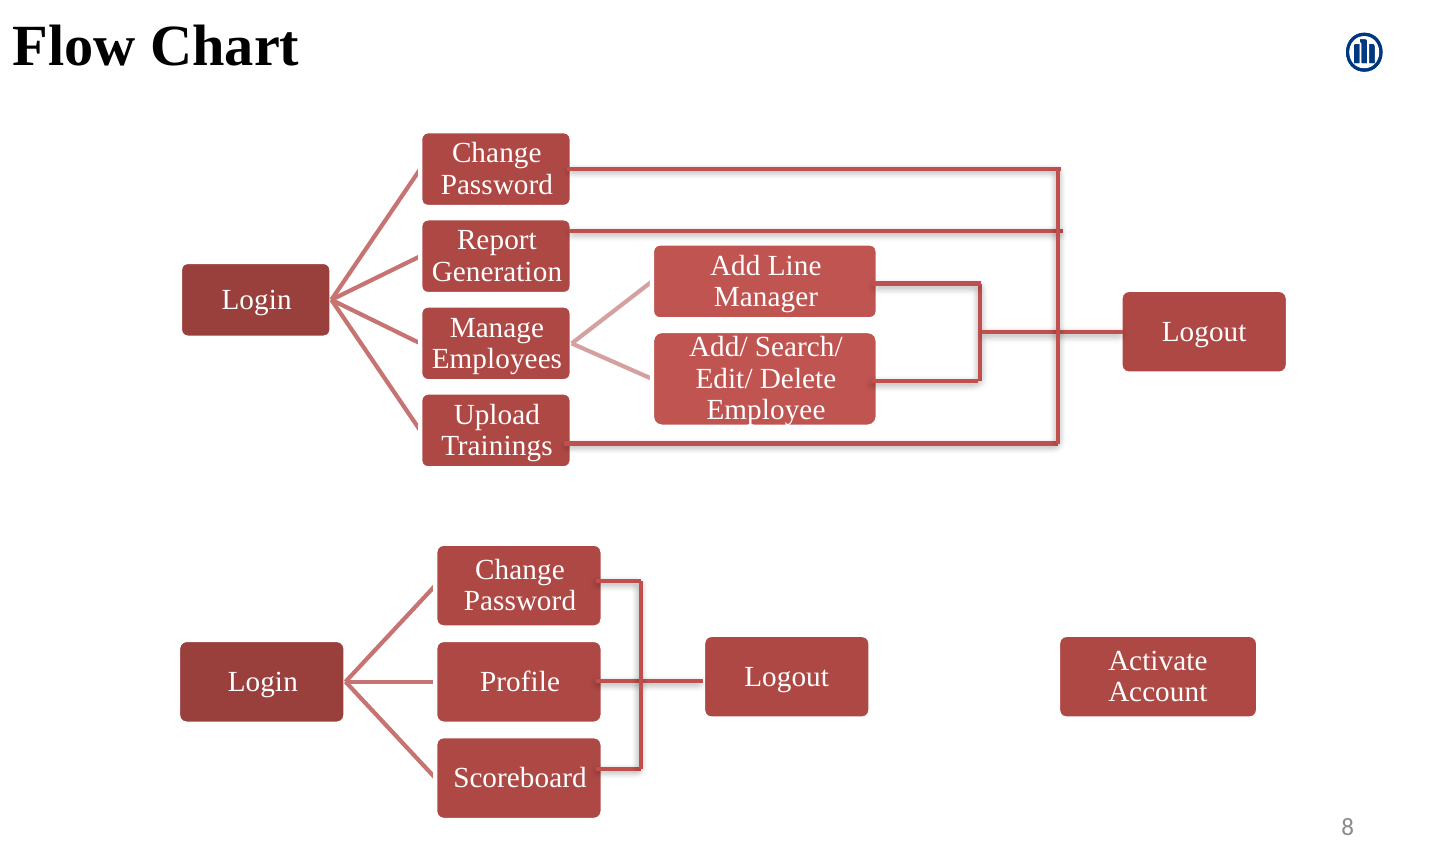

Flow Chart

Login

Change Password

Report Generation

Manage Employees

Add Line Manager

Add/ Search/ Edit/ Delete Employee

Upload Trainings

Logout
Login

Change Password

Profile

Scoreboard

Logout

Activate Account
8